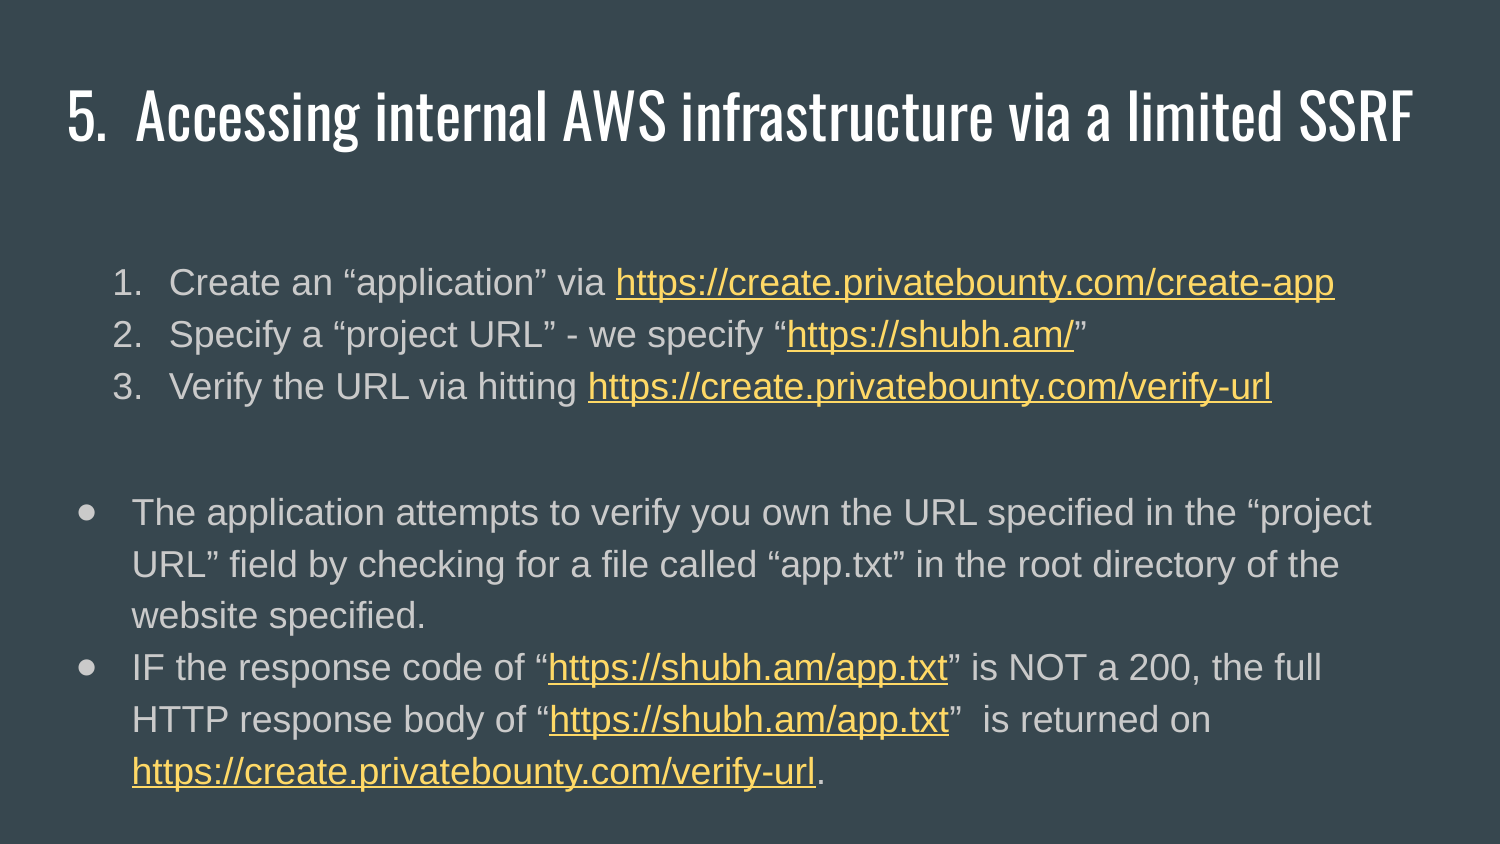

# 5.  Accessing internal AWS infrastructure via a limited SSRF
Create an “application” via https://create.privatebounty.com/create-app
Specify a “project URL” - we specify “https://shubh.am/”
Verify the URL via hitting https://create.privatebounty.com/verify-url

The application attempts to verify you own the URL specified in the “project URL” field by checking for a file called “app.txt” in the root directory of the website specified.
IF the response code of “https://shubh.am/app.txt” is NOT a 200, the full HTTP response body of “https://shubh.am/app.txt”  is returned on https://create.privatebounty.com/verify-url.